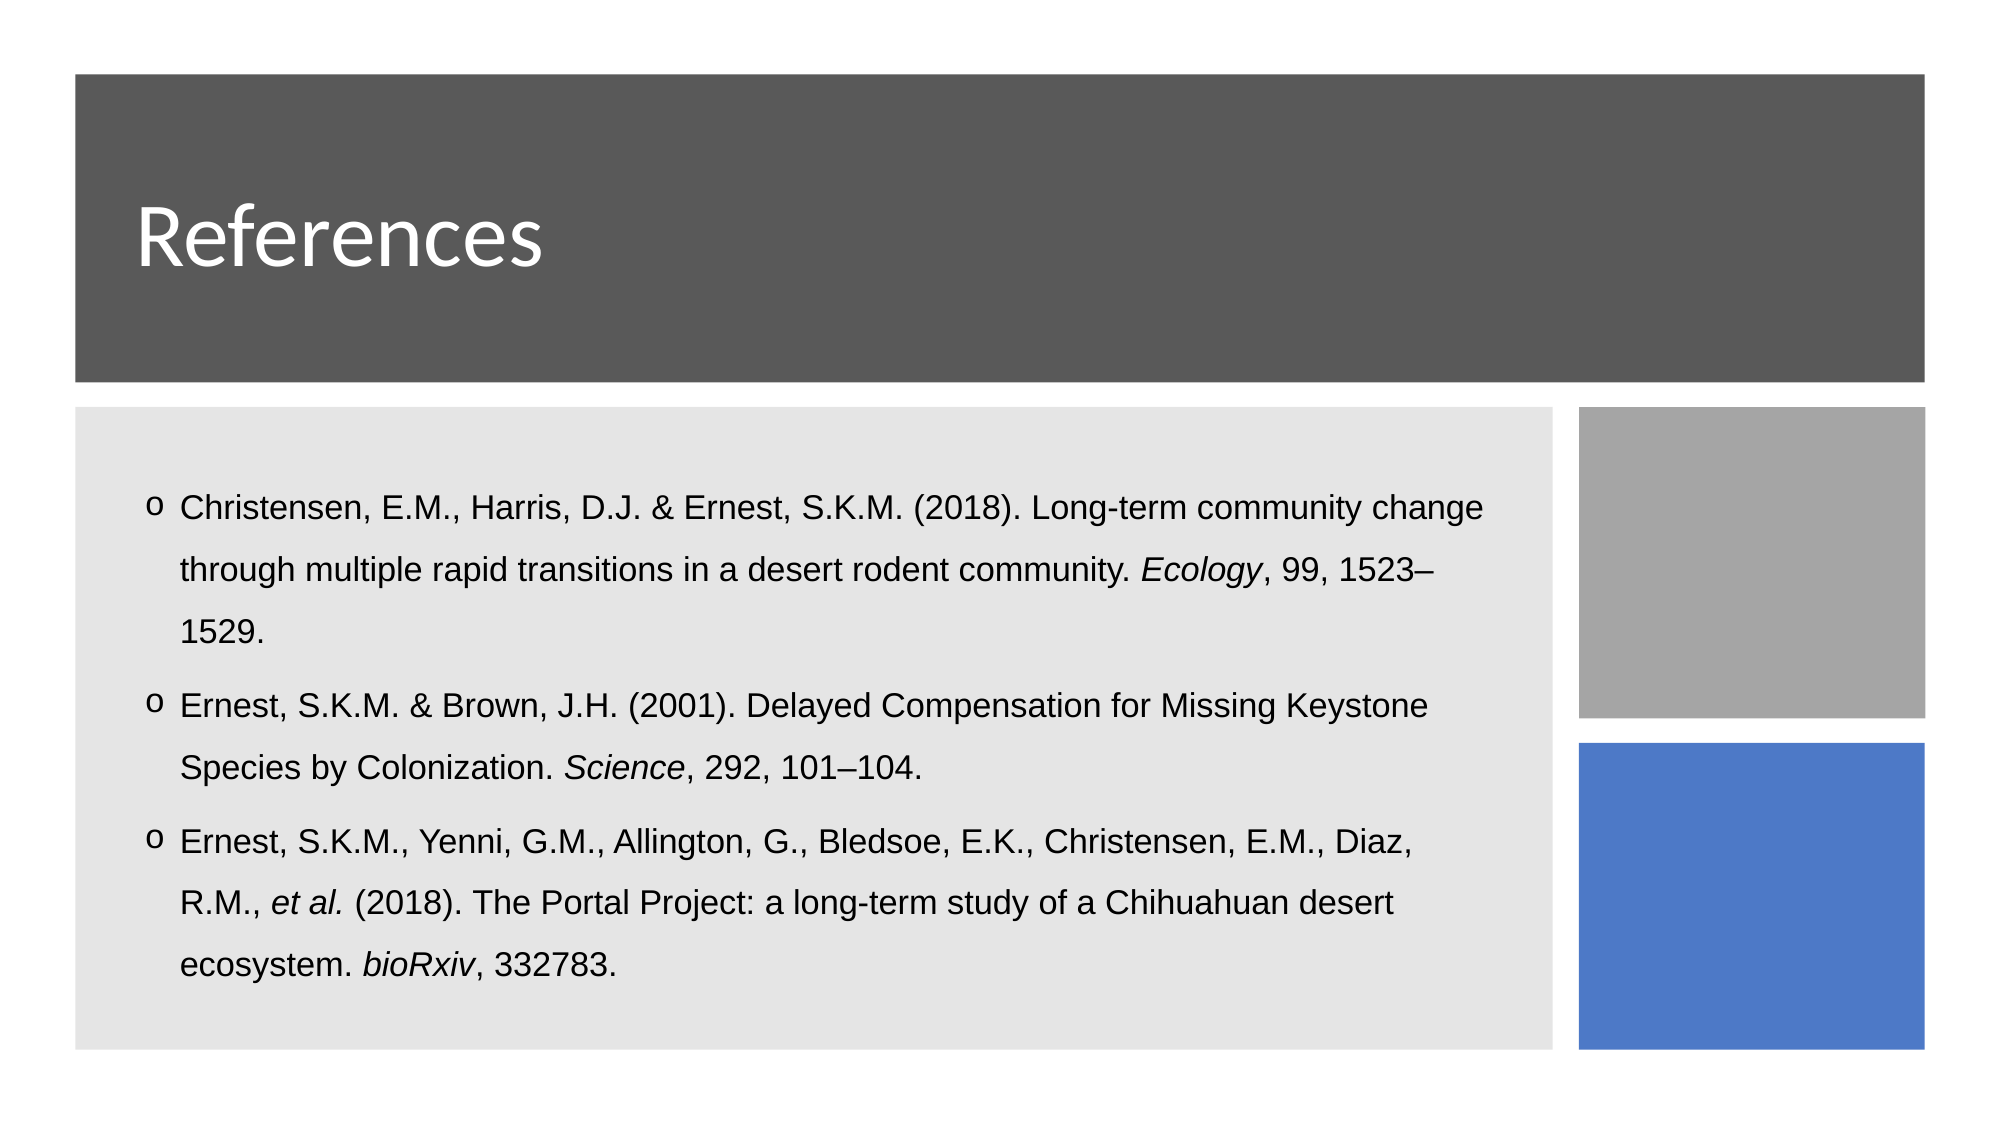

# References

Christensen, E.M., Harris, D.J. & Ernest, S.K.M. (2018). Long-term community change through multiple rapid transitions in a desert rodent community. Ecology, 99, 1523–1529.
Ernest, S.K.M. & Brown, J.H. (2001). Delayed Compensation for Missing Keystone Species by Colonization. Science, 292, 101–104.
Ernest, S.K.M., Yenni, G.M., Allington, G., Bledsoe, E.K., Christensen, E.M., Diaz, R.M., et al. (2018). The Portal Project: a long-term study of a Chihuahuan desert ecosystem. bioRxiv, 332783.